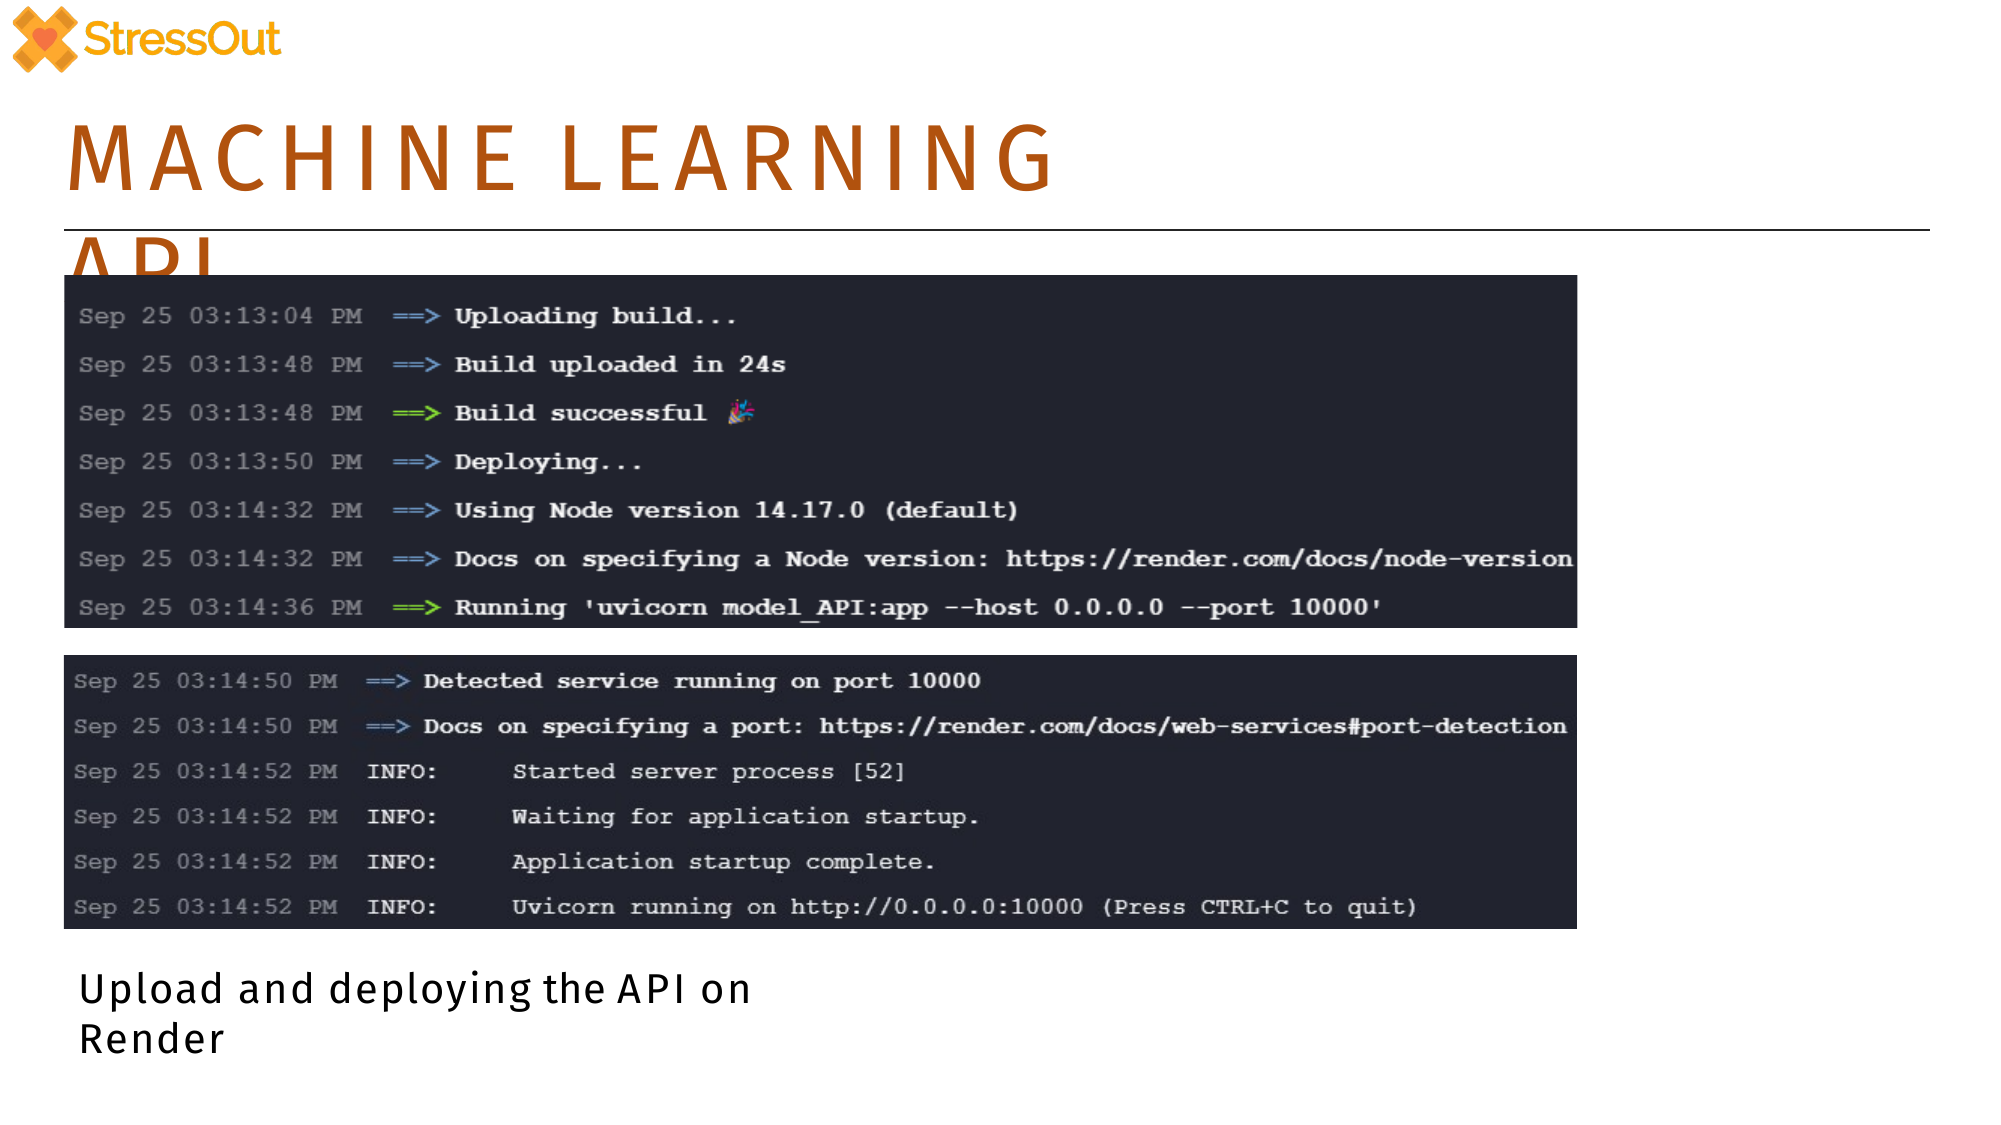

# MACHINE LEARNING API

Upload and deploying the API on Render